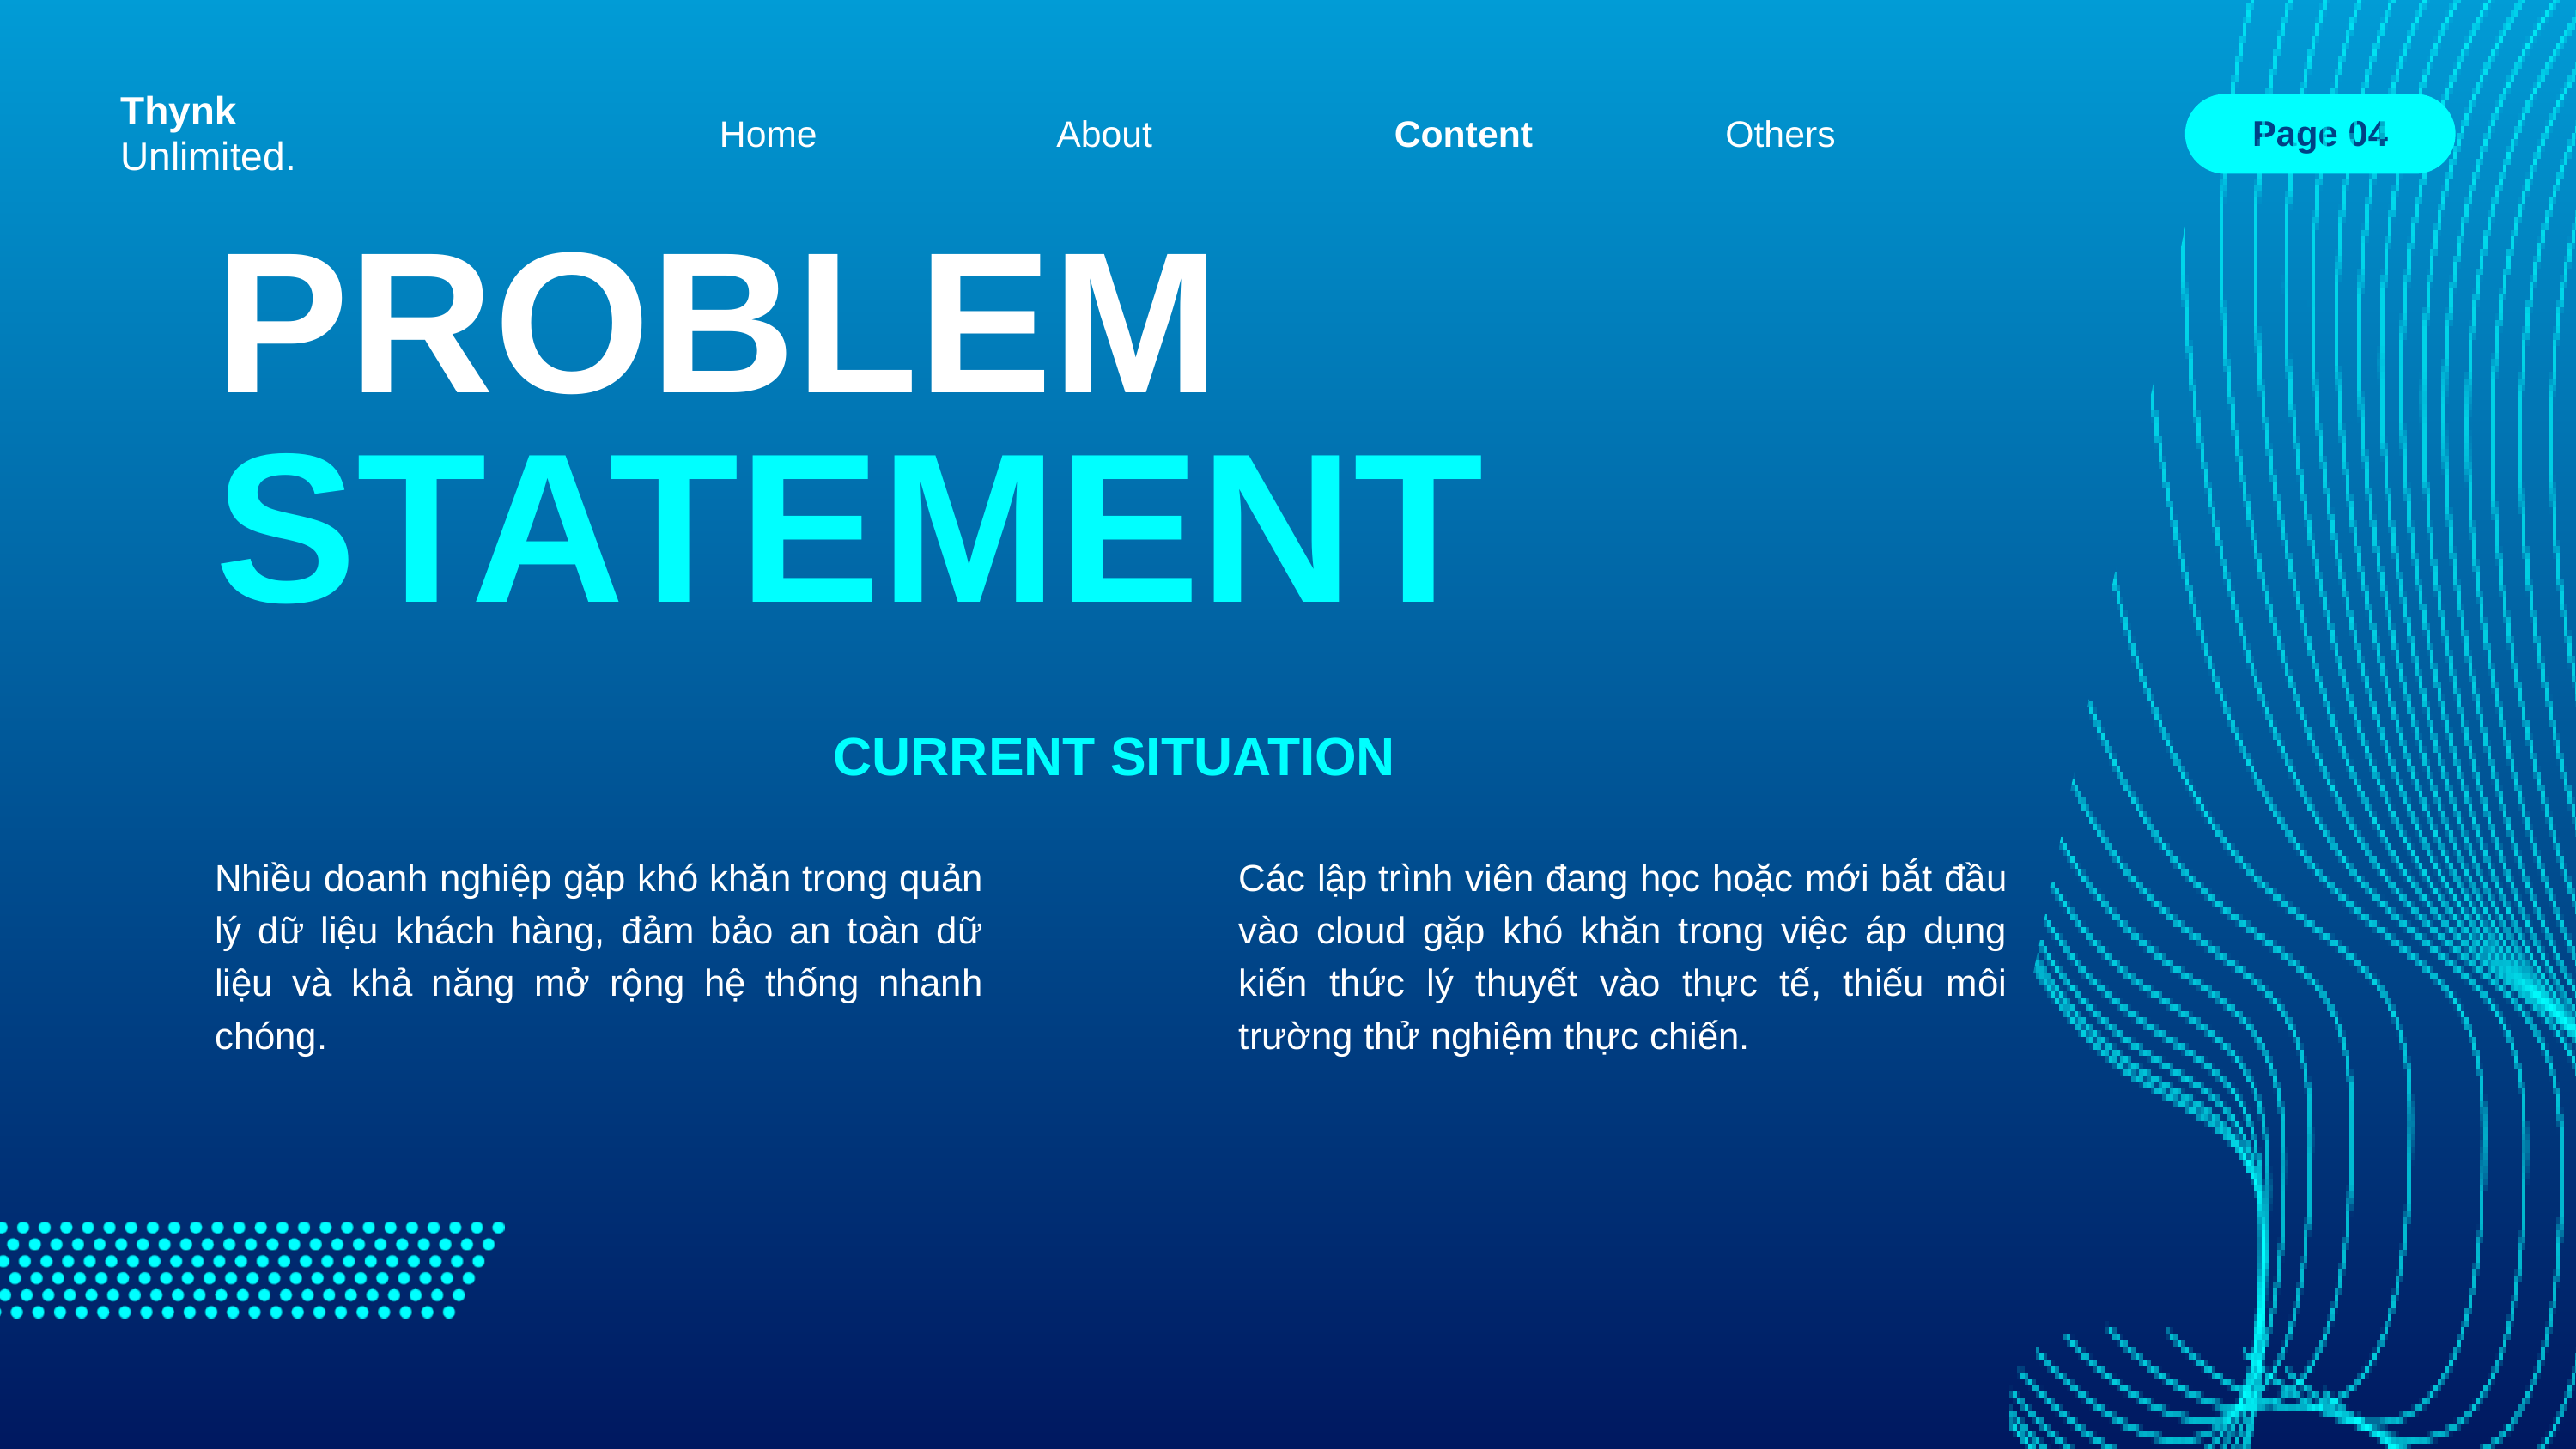

Thynk

Home
Others
About
Content
Page 04
Unlimited.
PROBLEM
STATEMENT
CURRENT SITUATION
Nhiều doanh nghiệp gặp khó khăn trong quản lý dữ liệu khách hàng, đảm bảo an toàn dữ liệu và khả năng mở rộng hệ thống nhanh chóng.
Các lập trình viên đang học hoặc mới bắt đầu vào cloud gặp khó khăn trong việc áp dụng kiến thức lý thuyết vào thực tế, thiếu môi trường thử nghiệm thực chiến.